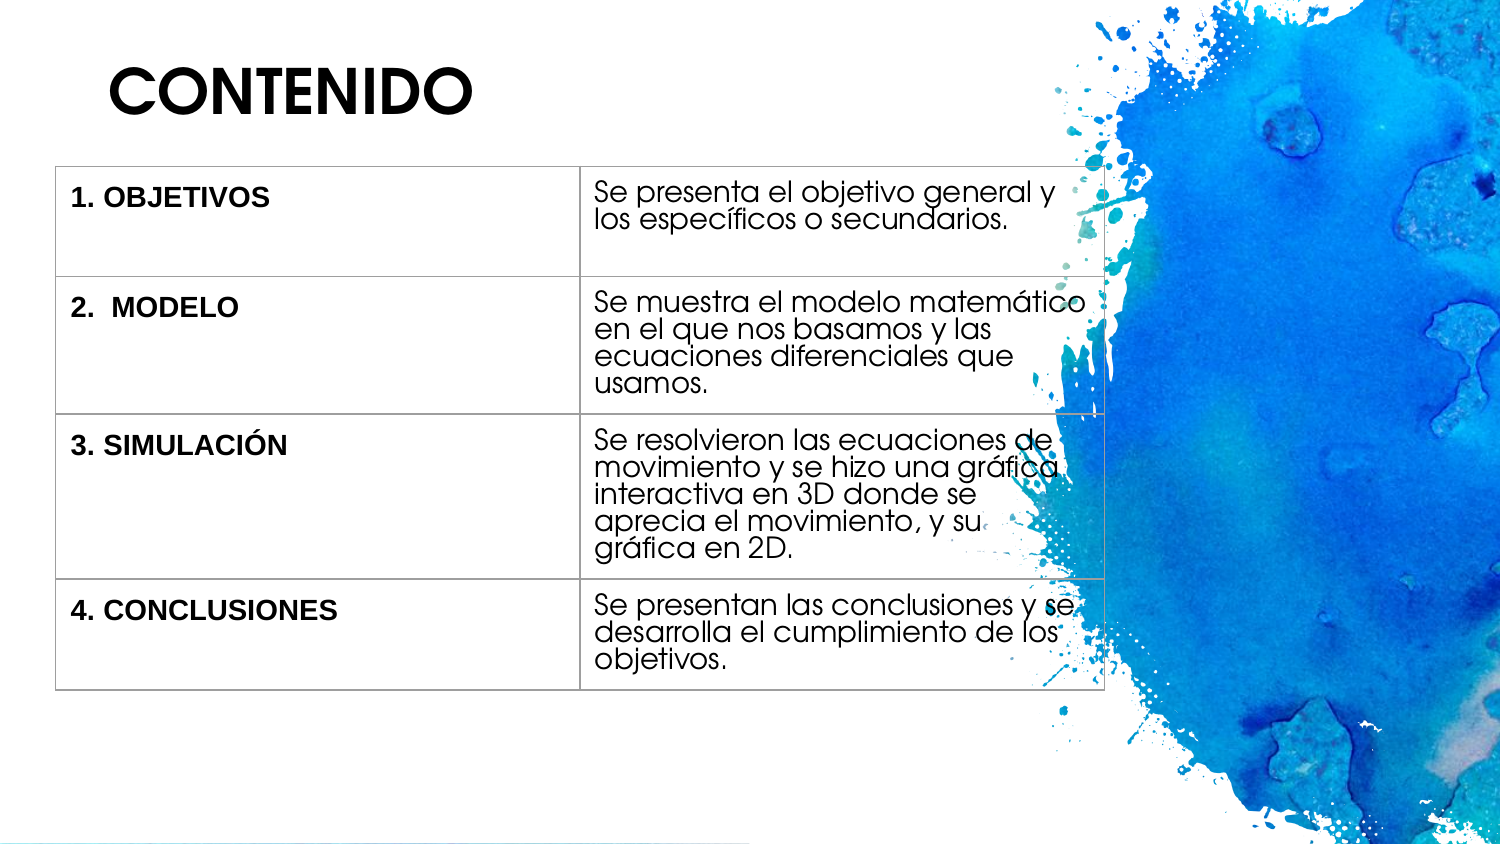

CONTENIDO
| 1. OBJETIVOS | Se presenta el objetivo general y los específicos o secundarios. |
| --- | --- |
| 2. MODELO | Se muestra el modelo matemático en el que nos basamos y las ecuaciones diferenciales que usamos. |
| 3. SIMULACIÓN | Se resolvieron las ecuaciones de movimiento y se hizo una gráfica interactiva en 3D donde se aprecia el movimiento, y su gráfica en 2D. |
| 4. CONCLUSIONES | Se presentan las conclusiones y se desarrolla el cumplimiento de los objetivos. |